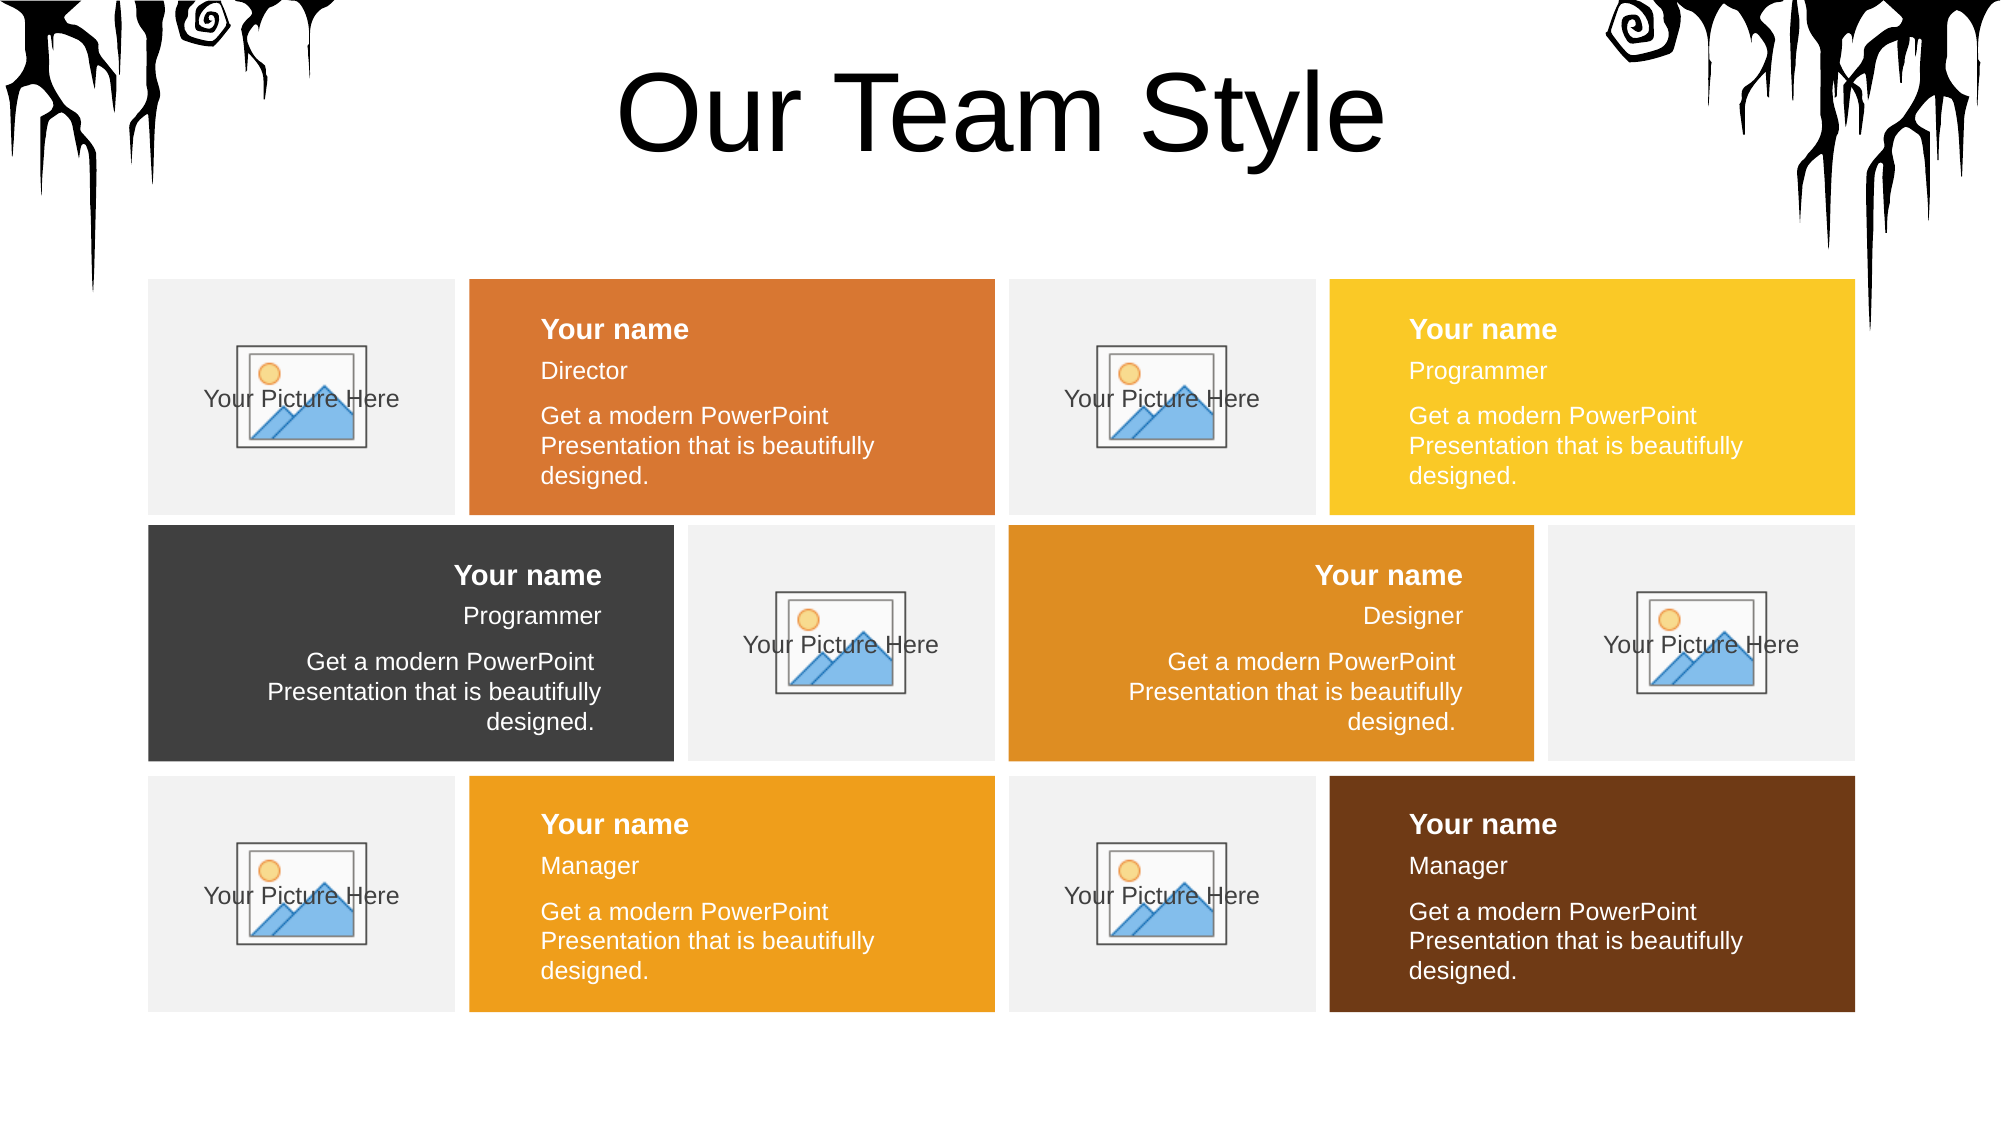

Our Team Style

Your name
Director
Your name
Programmer
Get a modern PowerPoint  Presentation that is beautifully designed.
Get a modern PowerPoint  Presentation that is beautifully designed.

Your name
Programmer
Your name
Designer
Get a modern PowerPoint  Presentation that is beautifully designed.
Get a modern PowerPoint  Presentation that is beautifully designed.

Your name
Manager
Your name
Manager
Get a modern PowerPoint  Presentation that is beautifully designed.
Get a modern PowerPoint  Presentation that is beautifully designed.